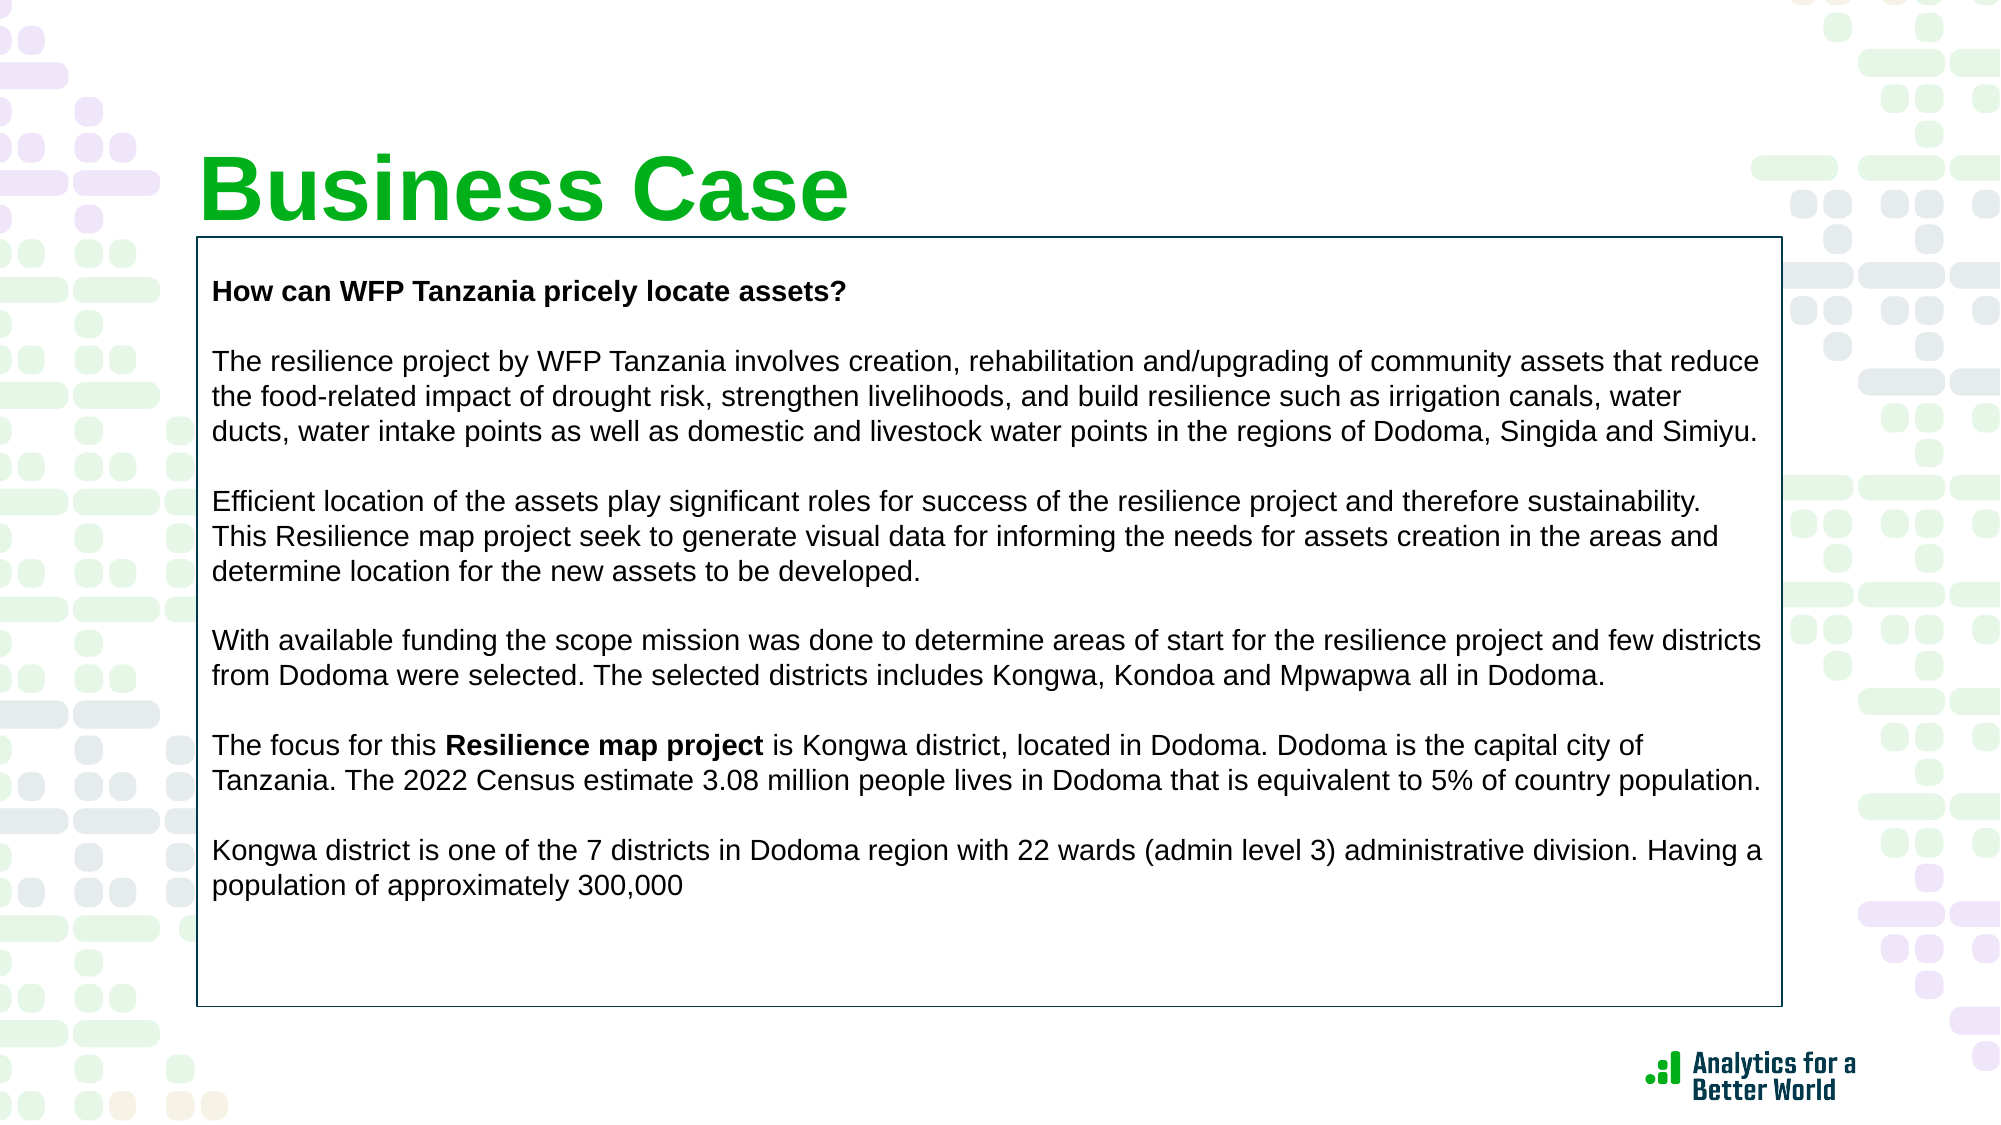

# Business Case
How can WFP Tanzania pricely locate assets?

The resilience project by WFP Tanzania involves creation, rehabilitation and/upgrading of community assets that reduce the food-related impact of drought risk, strengthen livelihoods, and build resilience such as irrigation canals, water ducts, water intake points as well as domestic and livestock water points in the regions of Dodoma, Singida and Simiyu.

Efficient location of the assets play significant roles for success of the resilience project and therefore sustainability. This Resilience map project seek to generate visual data for informing the needs for assets creation in the areas and determine location for the new assets to be developed.

With available funding the scope mission was done to determine areas of start for the resilience project and few districts from Dodoma were selected. The selected districts includes Kongwa, Kondoa and Mpwapwa all in Dodoma.

The focus for this Resilience map project is Kongwa district, located in Dodoma. Dodoma is the capital city of Tanzania. The 2022 Census estimate 3.08 million people lives in Dodoma that is equivalent to 5% of country population.

Kongwa district is one of the 7 districts in Dodoma region with 22 wards (admin level 3) administrative division. Having a population of approximately 300,000